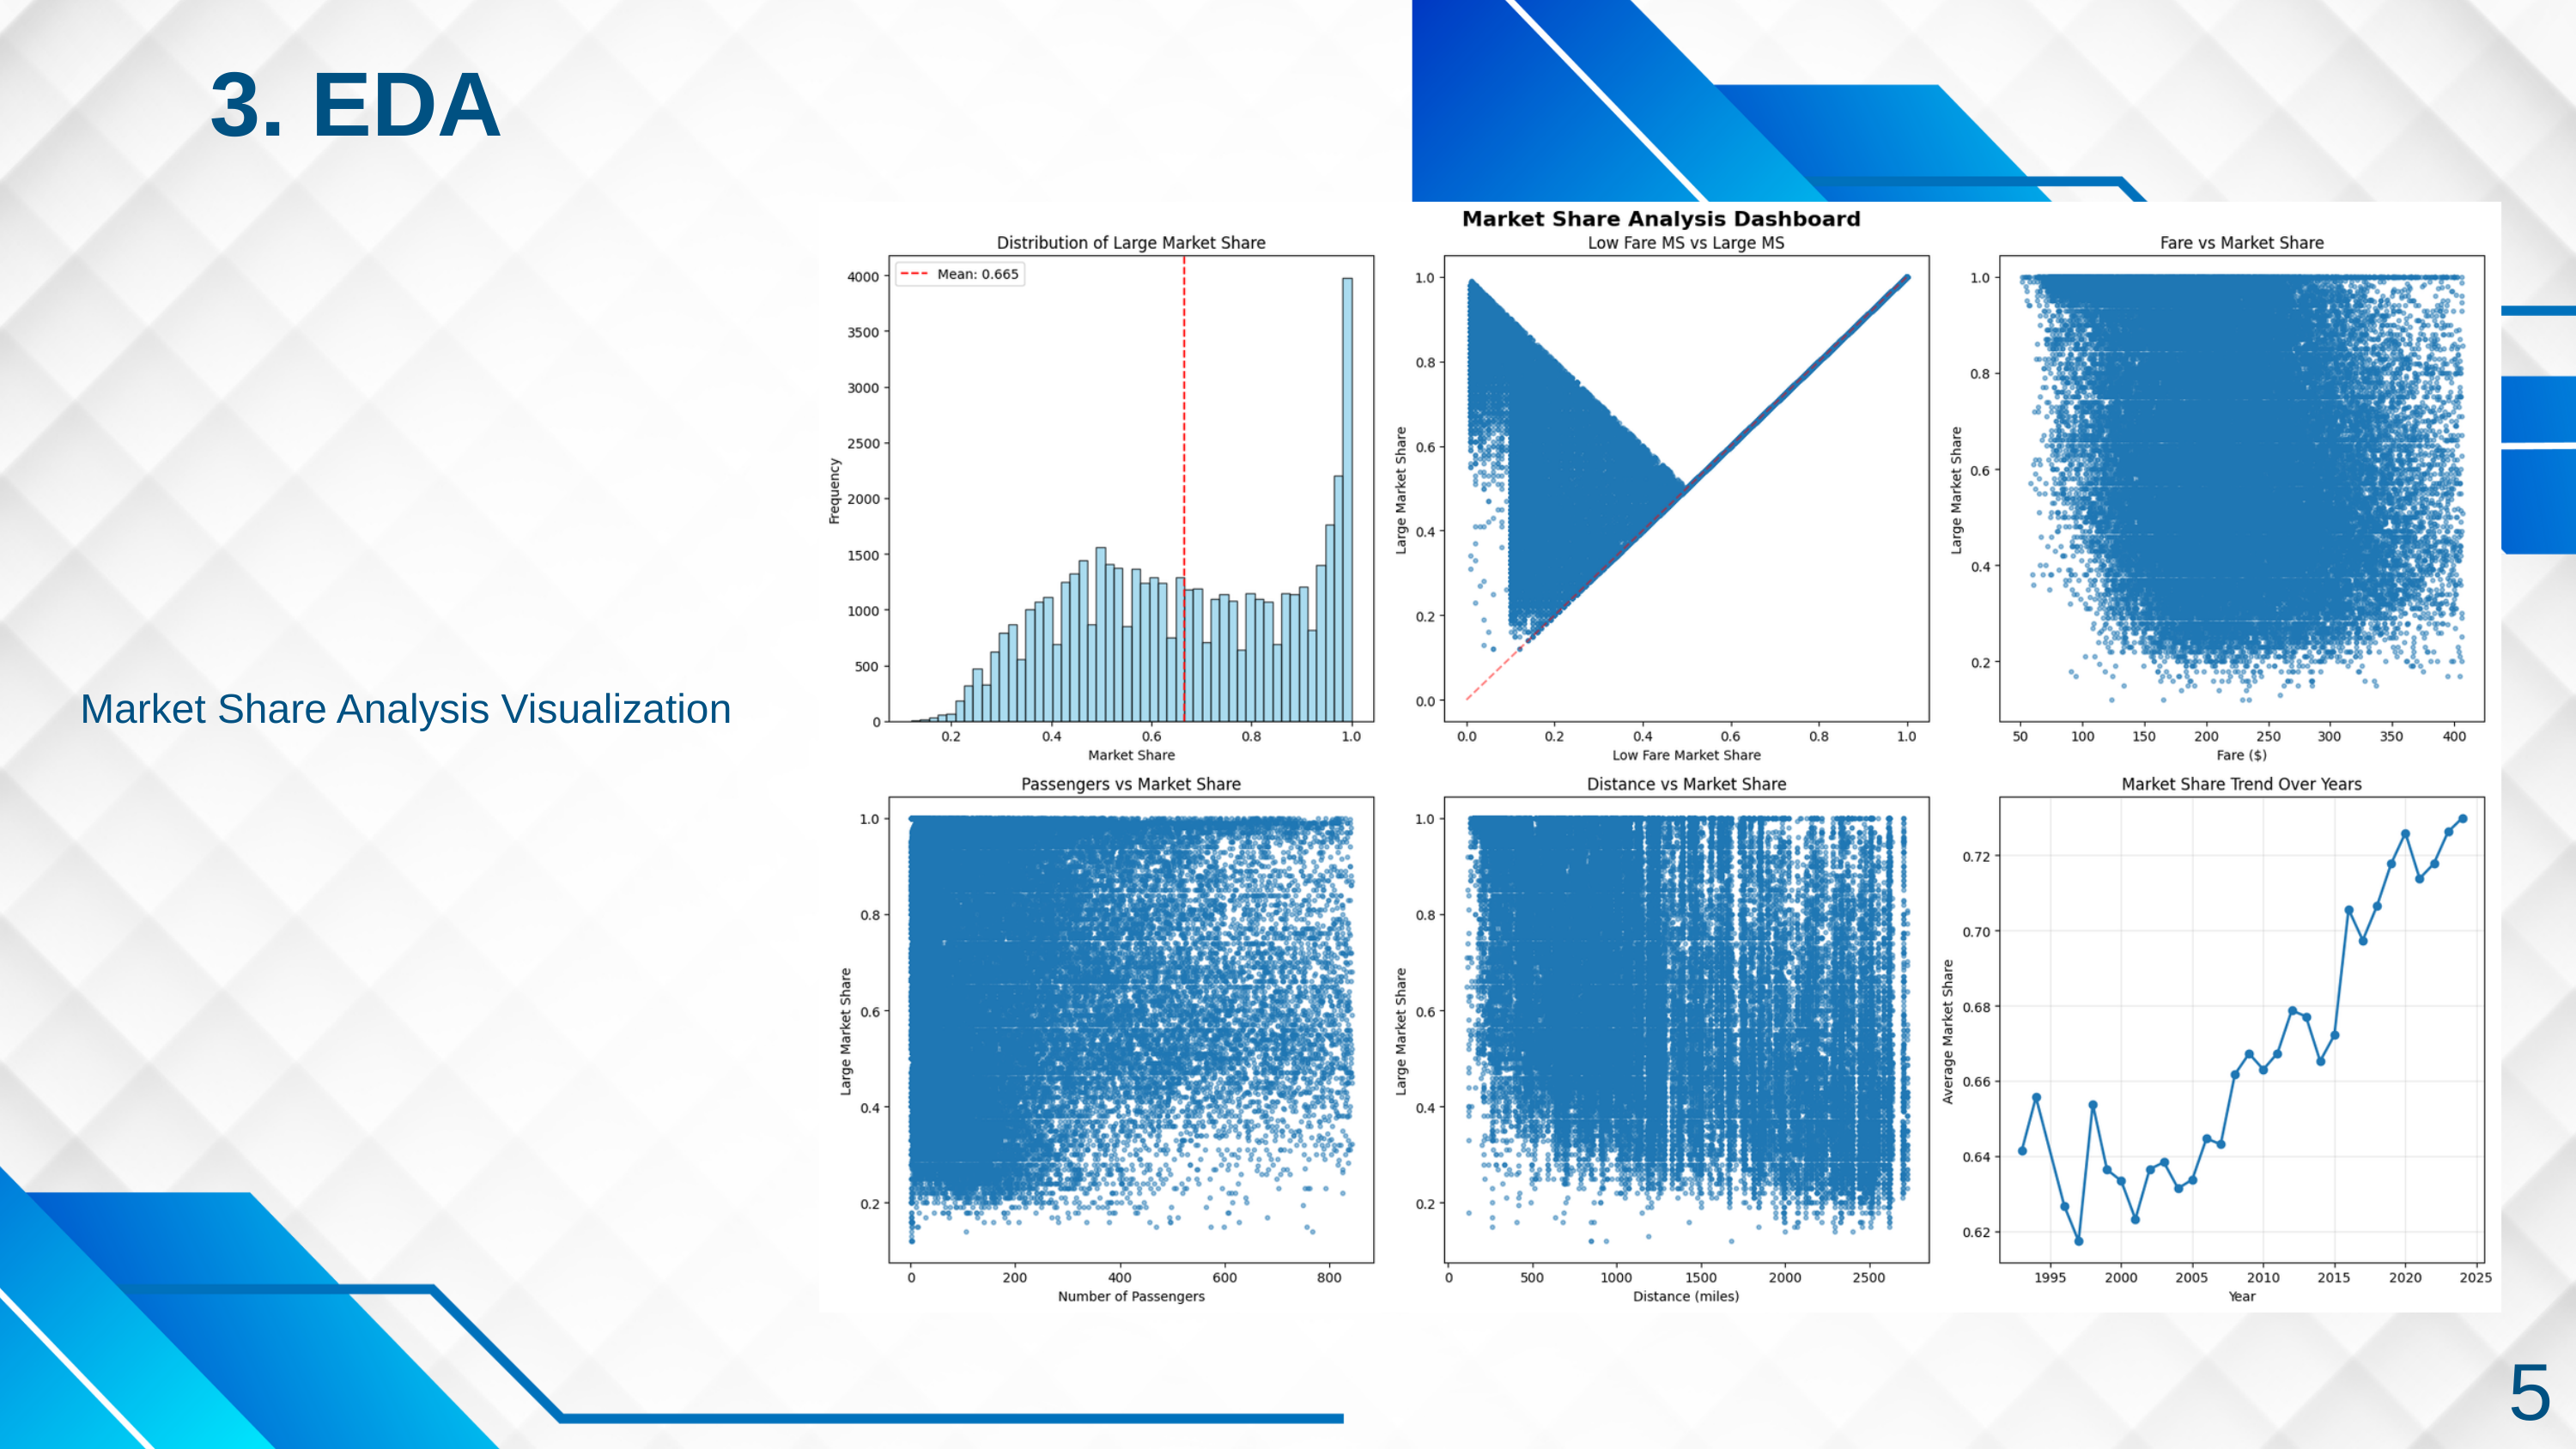

3. EDA

Market Share Analysis Visualization

5